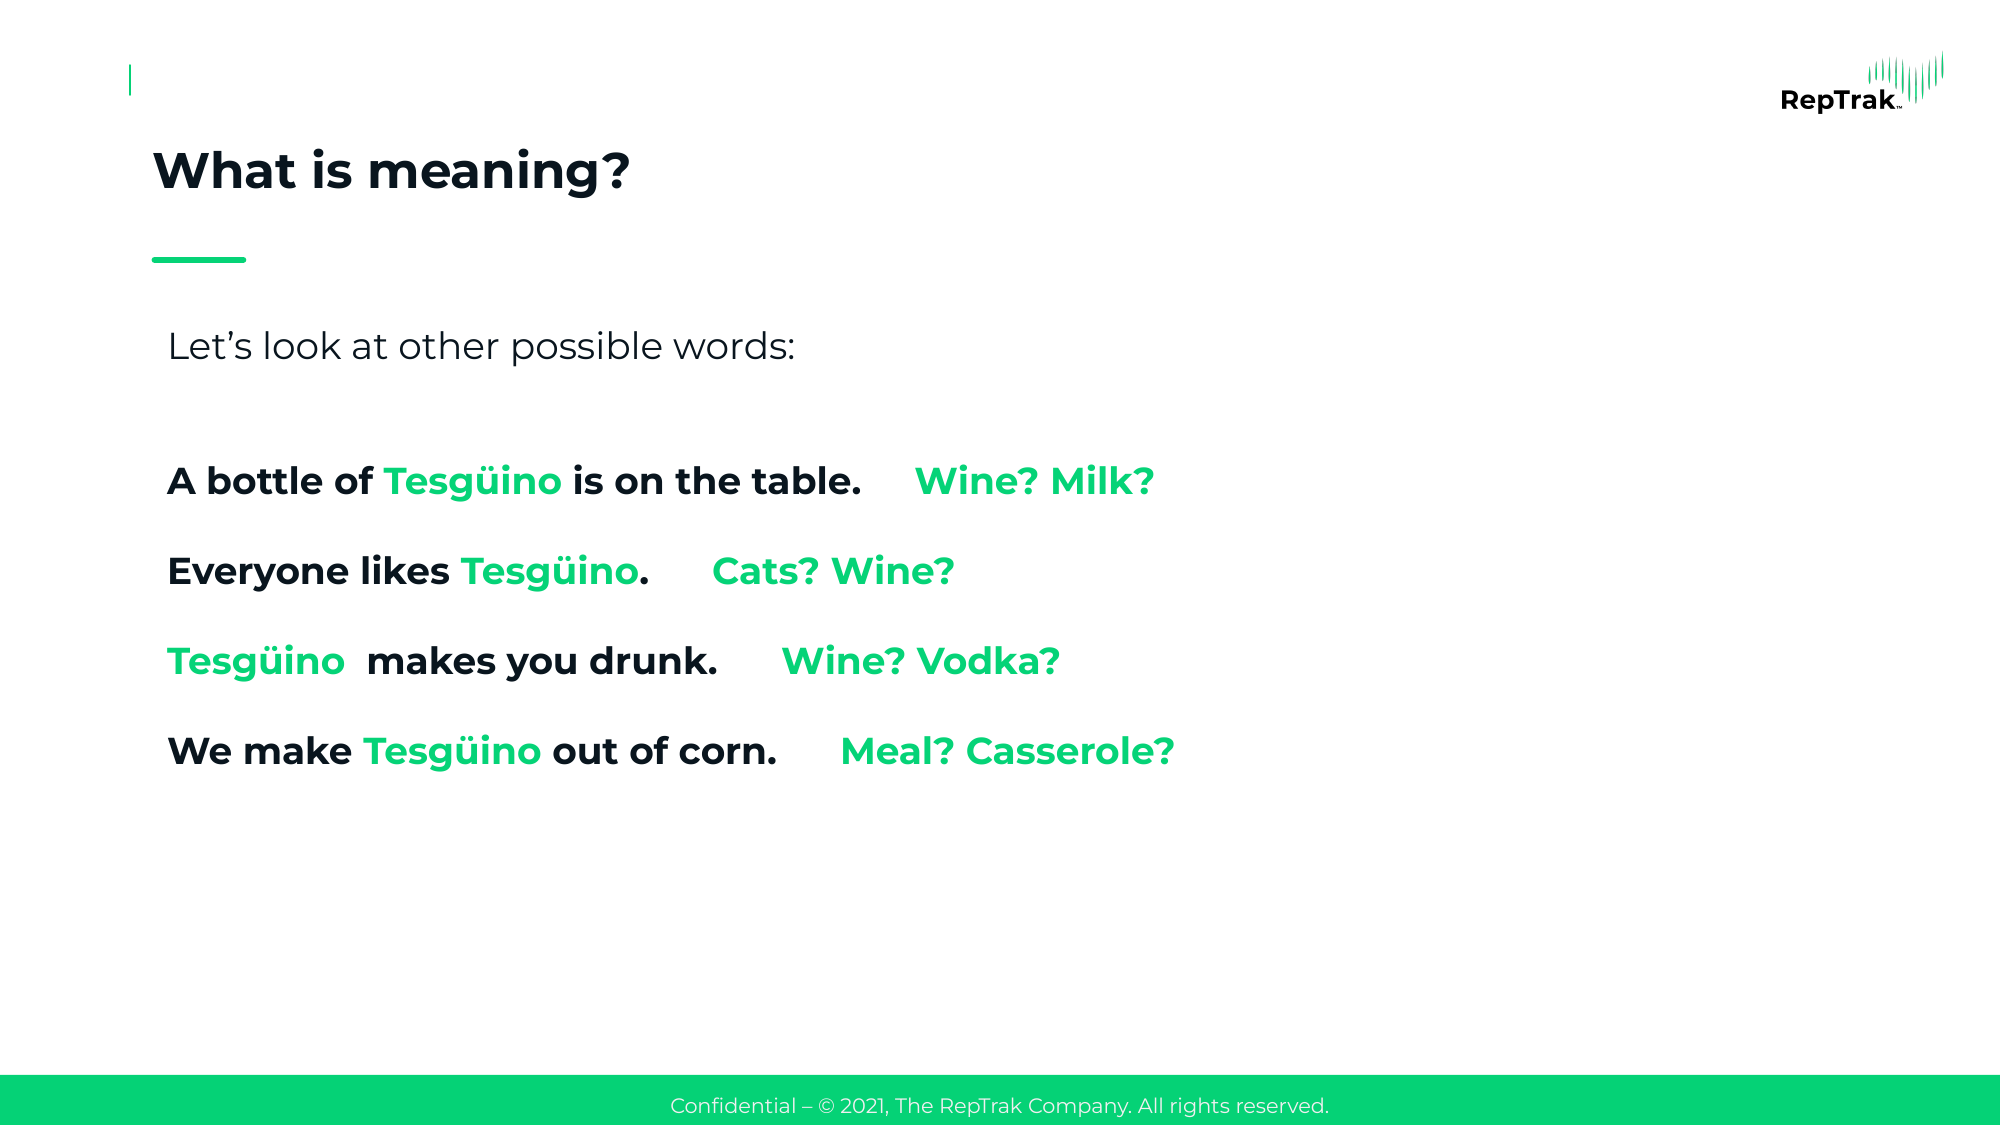

# What is meaning?
Let’s look at other possible words:

A bottle of Tesgüino is on the table.     Wine? Milk?

Everyone likes Tesgüino.      Cats? Wine?

Tesgüino  makes you drunk.      Wine? Vodka?

We make Tesgüino out of corn.      Meal? Casserole?

Confidential – © 2021, The RepTrak Company. All rights reserved.